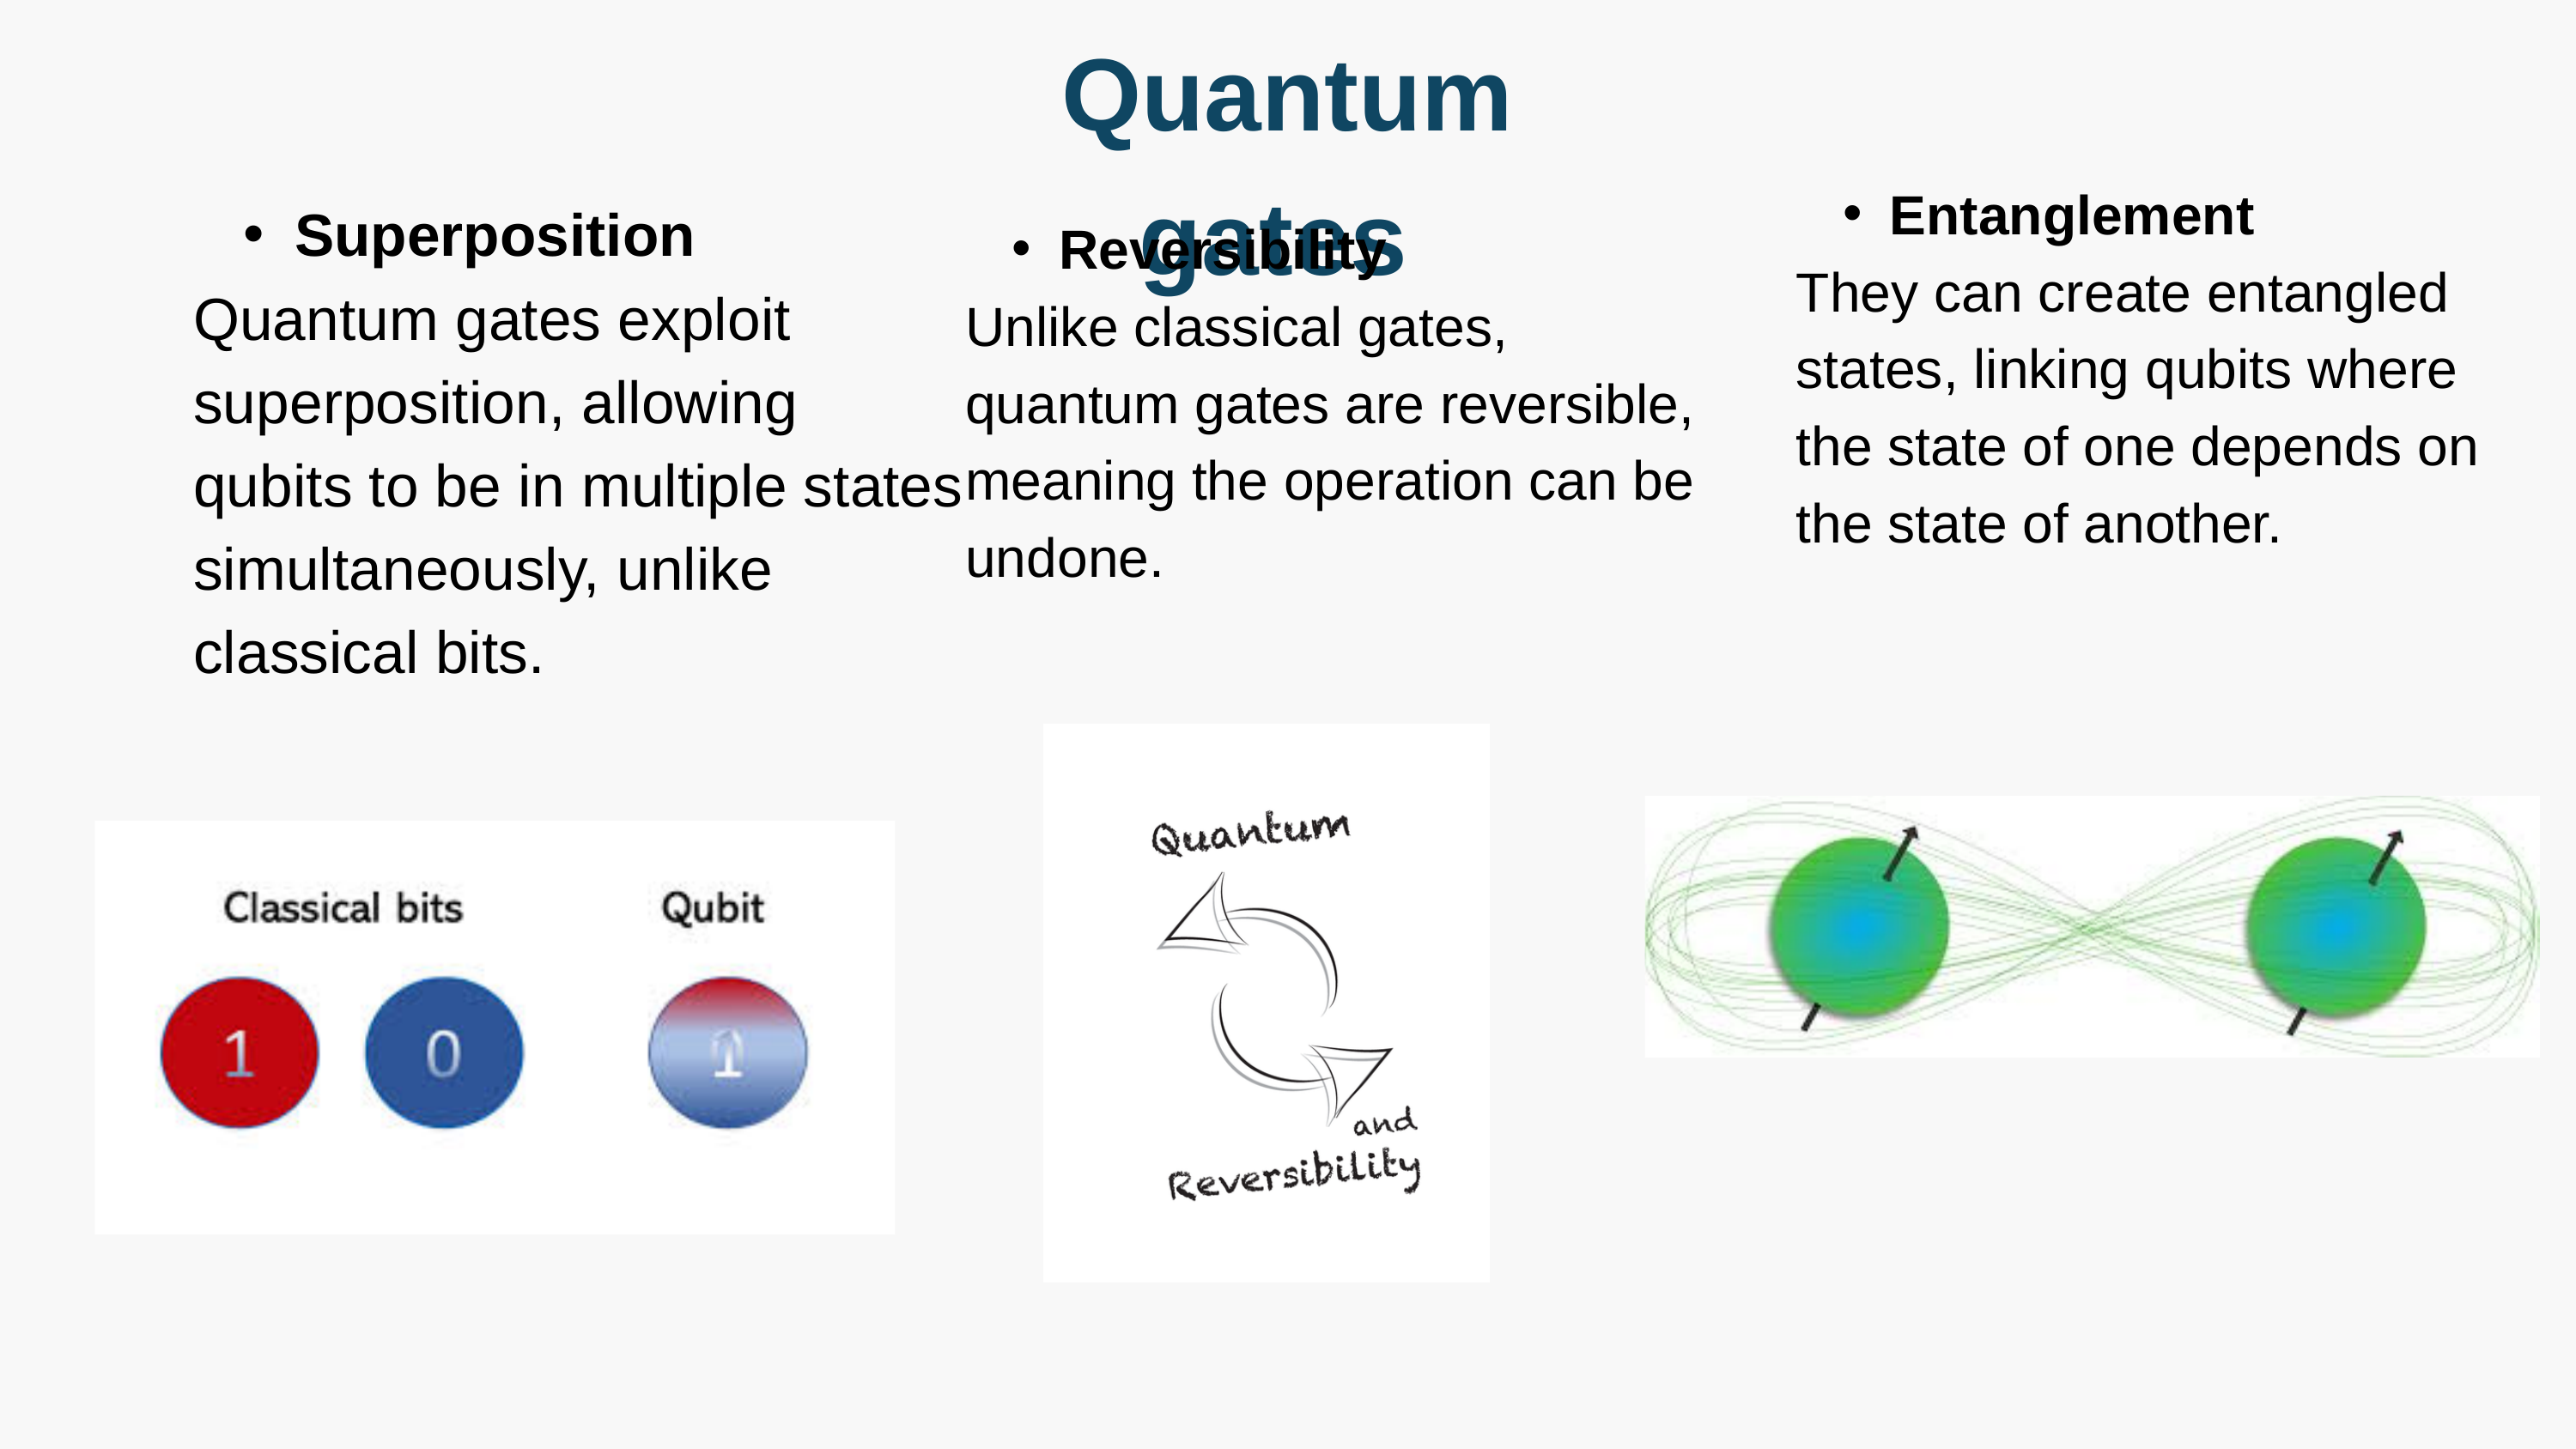

Quantum gates
Entanglement
They can create entangled states, linking qubits where the state of one depends on the state of another.

Superposition
Quantum gates exploit superposition, allowing qubits to be in multiple states simultaneously, unlike classical bits.

Reversibility
Unlike classical gates, quantum gates are reversible, meaning the operation can be undone.